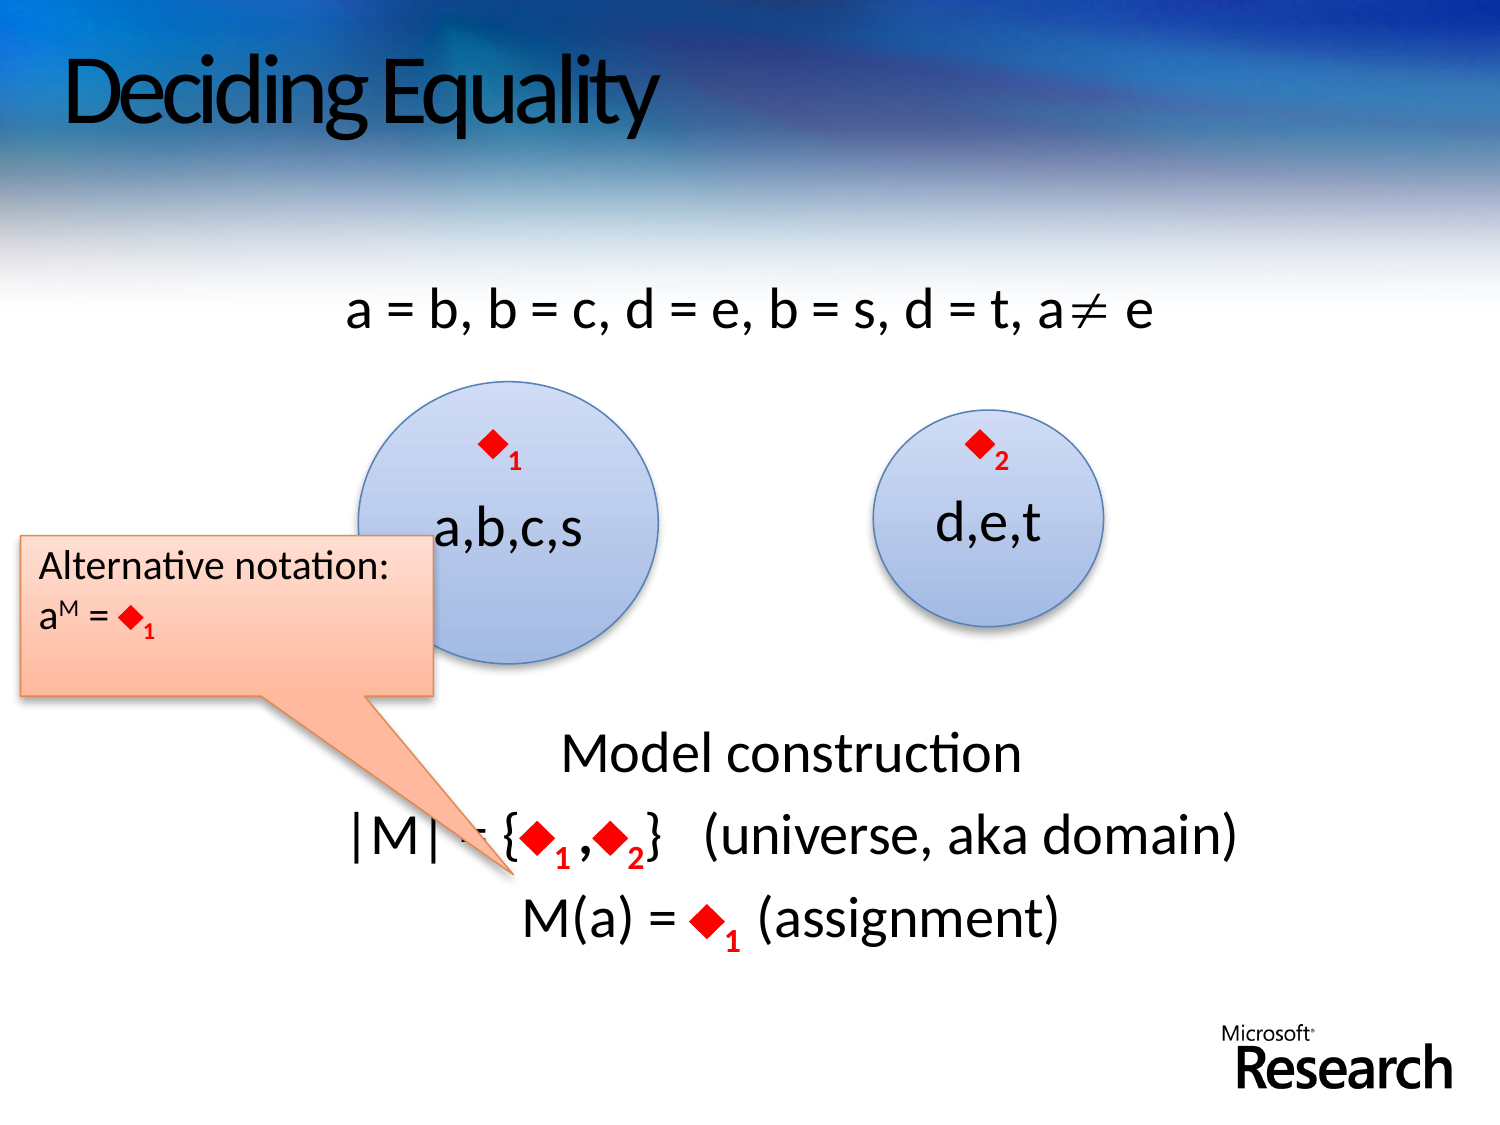

# Deciding Equality
a = b, b = c, d = e, b = s, d = t, a≠ e
a,b,c,s
♦1
♦2
d,e,t
Alternative notation:
aM = ♦1

Model construction
|M| = {♦1 ,♦2}   (universe, aka domain)
M(a) = ♦1  (assignment)